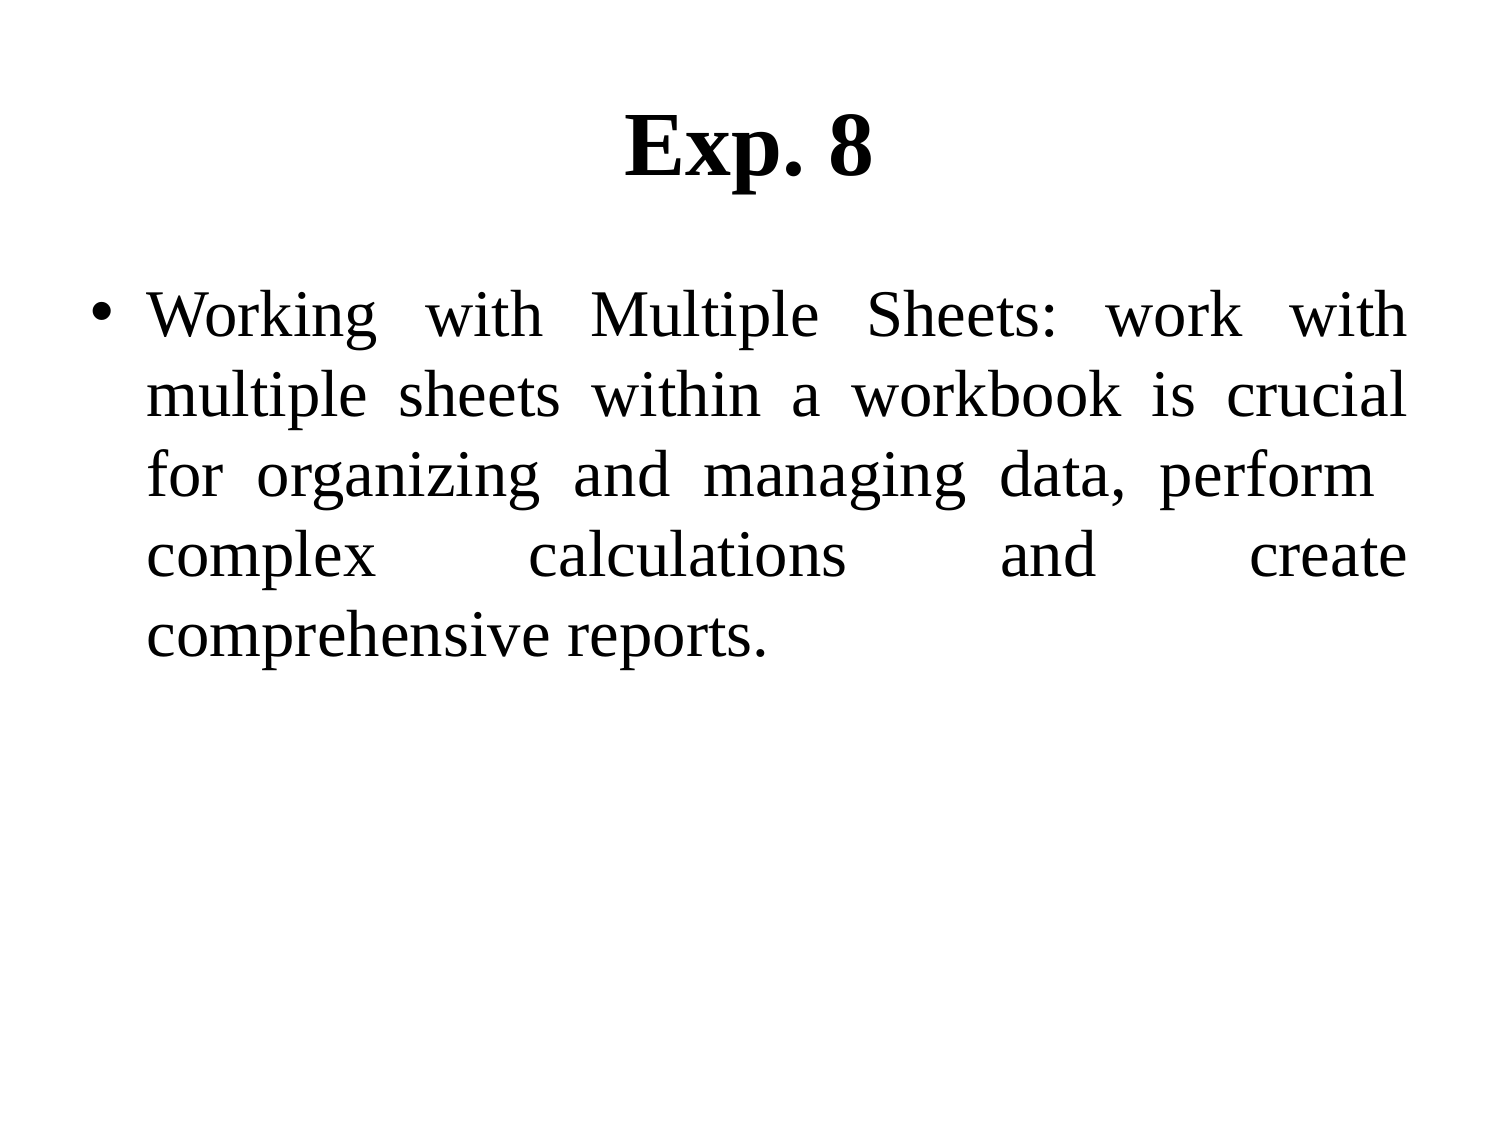

# Exp. 8
Working with Multiple Sheets: work with multiple sheets within a workbook is crucial for organizing and managing data, perform  complex calculations and create comprehensive reports.